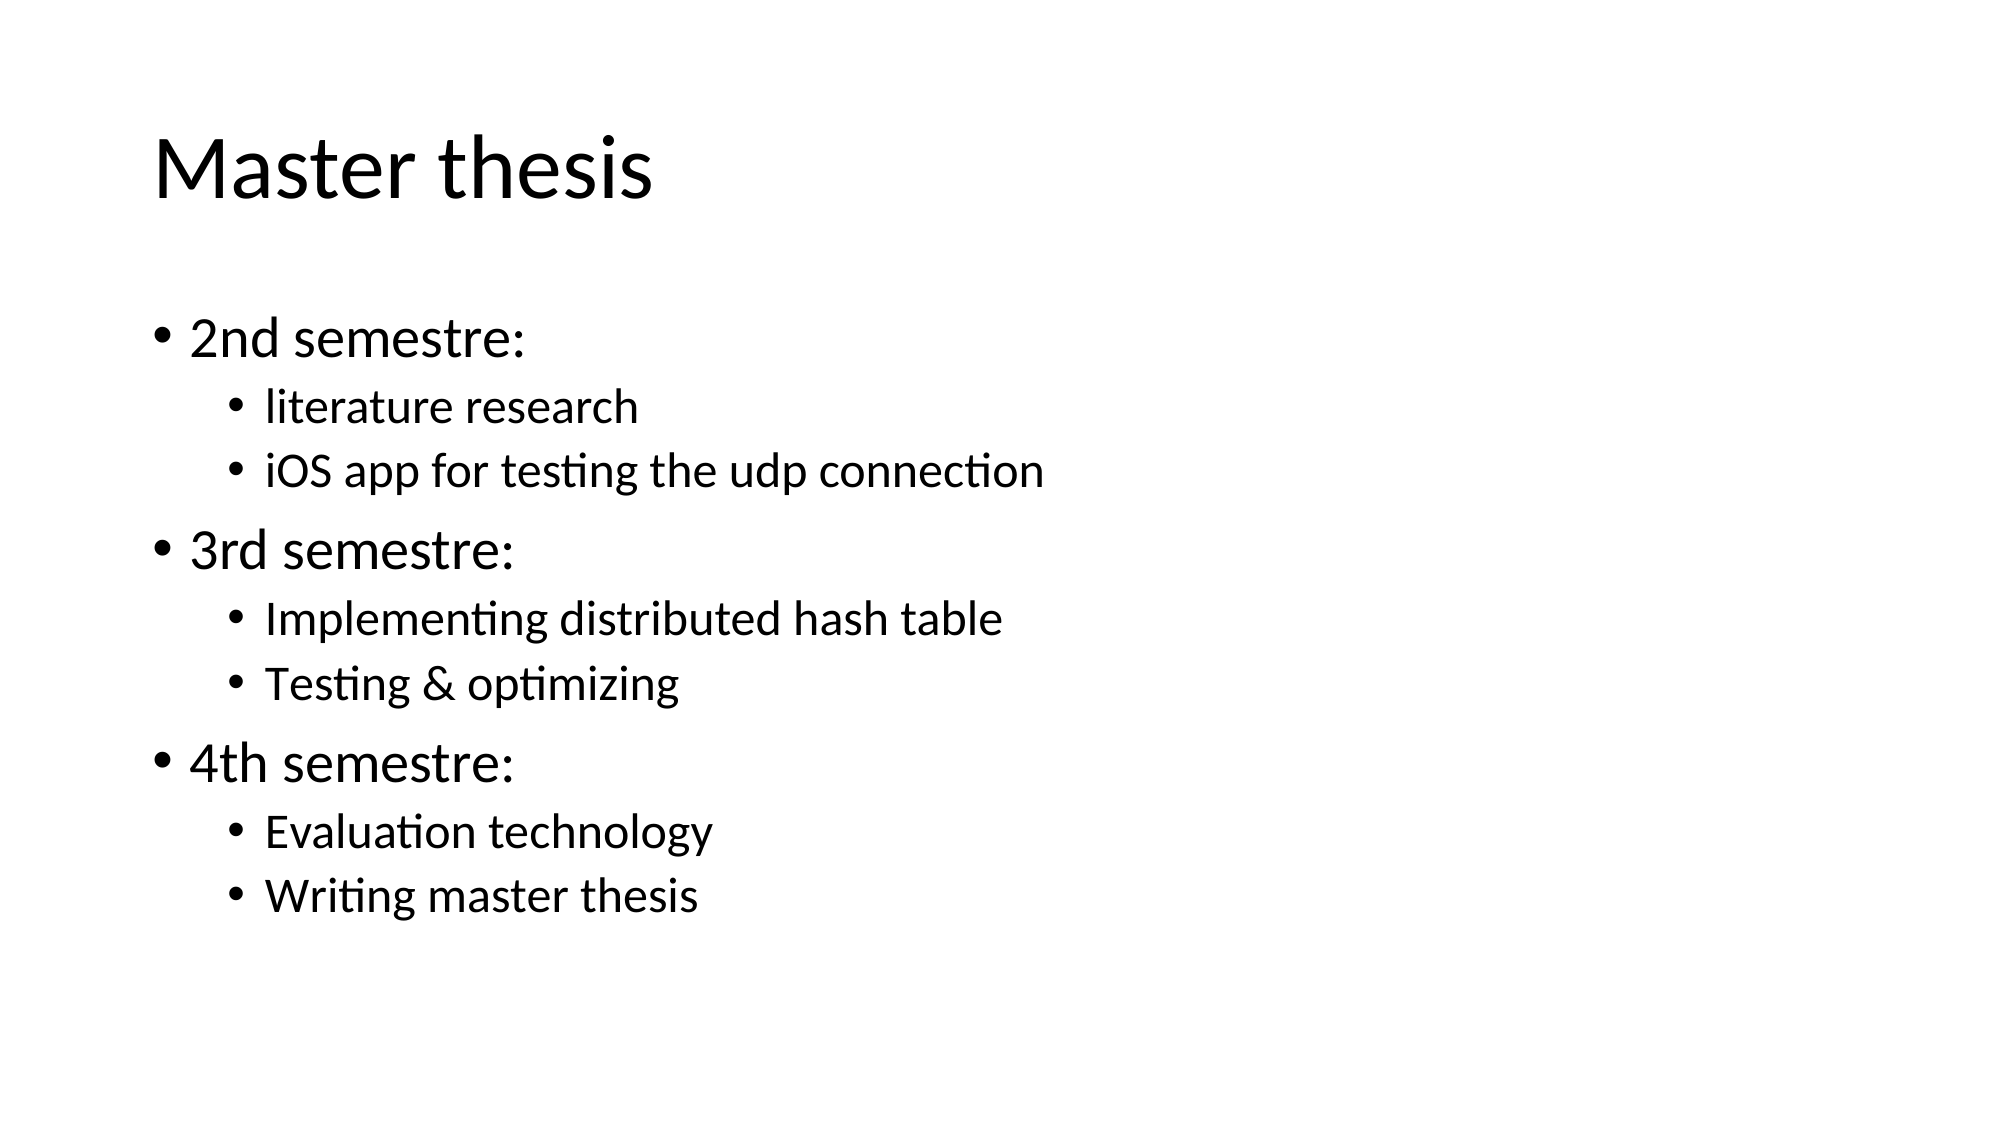

# Master thesis
2nd semestre:
literature research
iOS app for testing the udp connection
3rd semestre:
Implementing distributed hash table
Testing & optimizing
4th semestre:
Evaluation technology
Writing master thesis